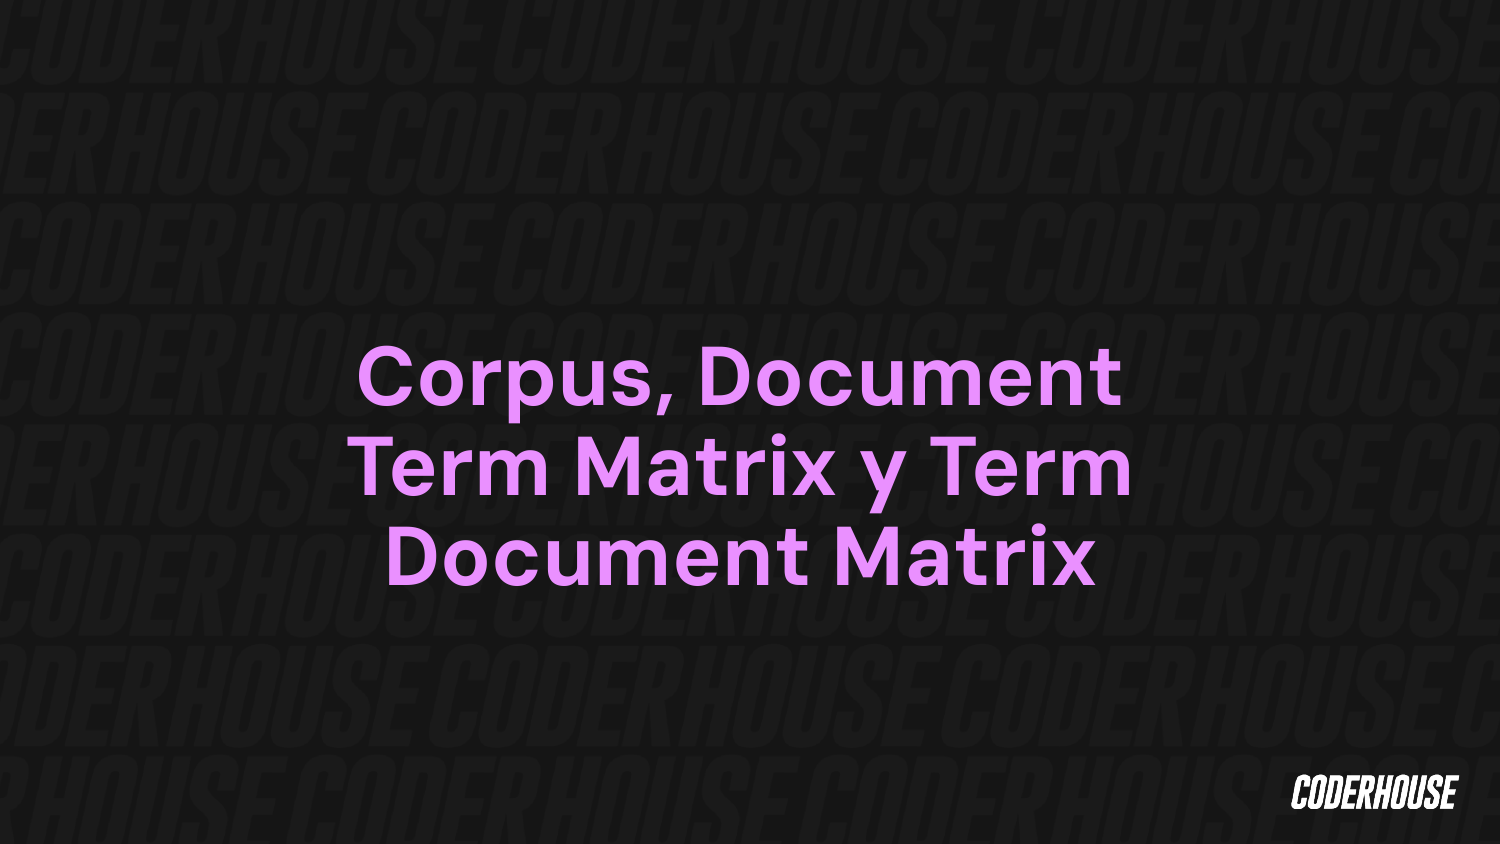

Corpus, Document Term Matrix y Term Document Matrix